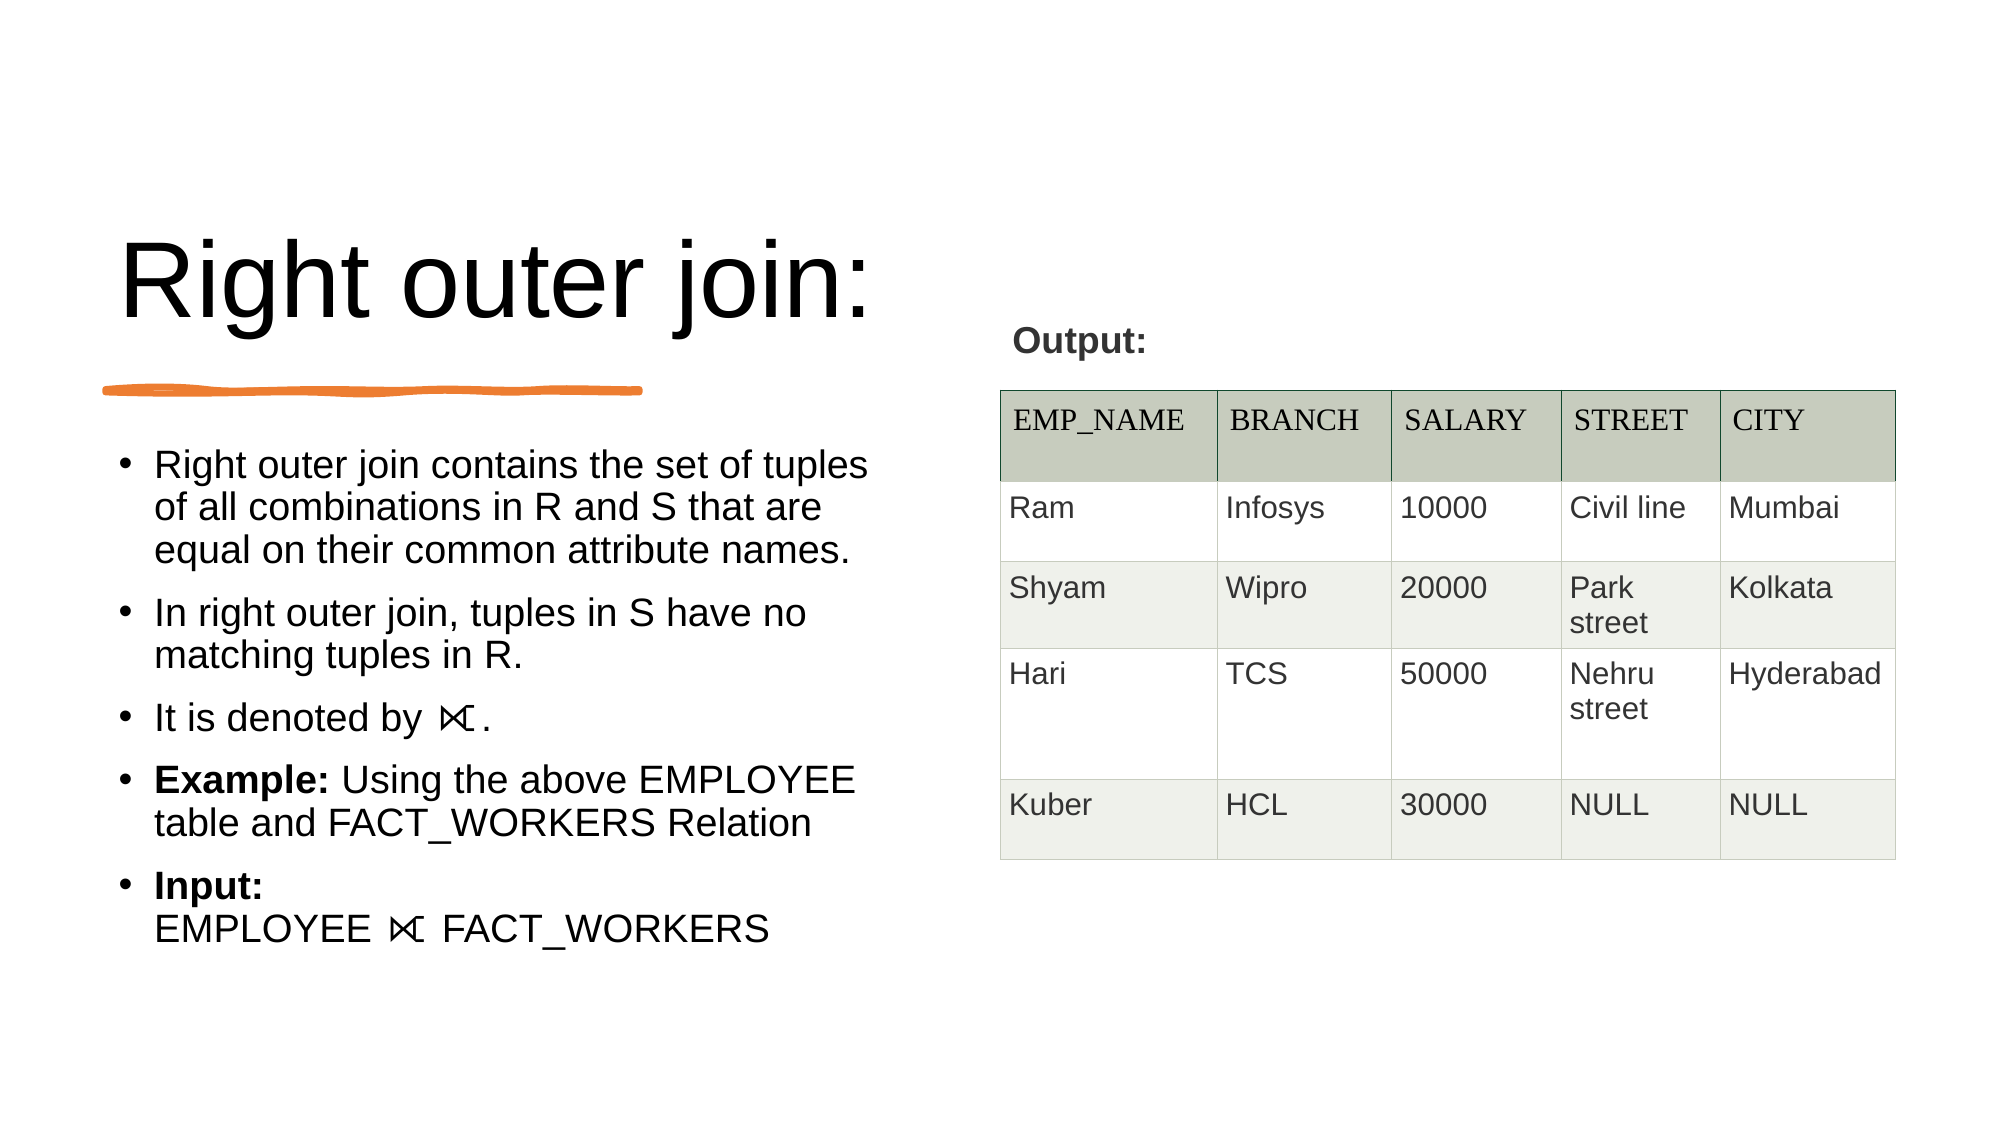

# Right outer join:
Output:

| EMP\_NAME | BRANCH | SALARY | STREET | CITY |
| --- | --- | --- | --- | --- |
| Ram | Infosys | 10000 | Civil line | Mumbai |
| Shyam | Wipro | 20000 | Park street | Kolkata |
| Hari | TCS | 50000 | Nehru street | Hyderabad |
| Kuber | HCL | 30000 | NULL | NULL |
Right outer join contains the set of tuples of all combinations in R and S that are equal on their common attribute names.
In right outer join, tuples in S have no matching tuples in R.
It is denoted by ⟖.
Example: Using the above EMPLOYEE table and FACT_WORKERS Relation
Input: EMPLOYEE ⟖ FACT_WORKERS